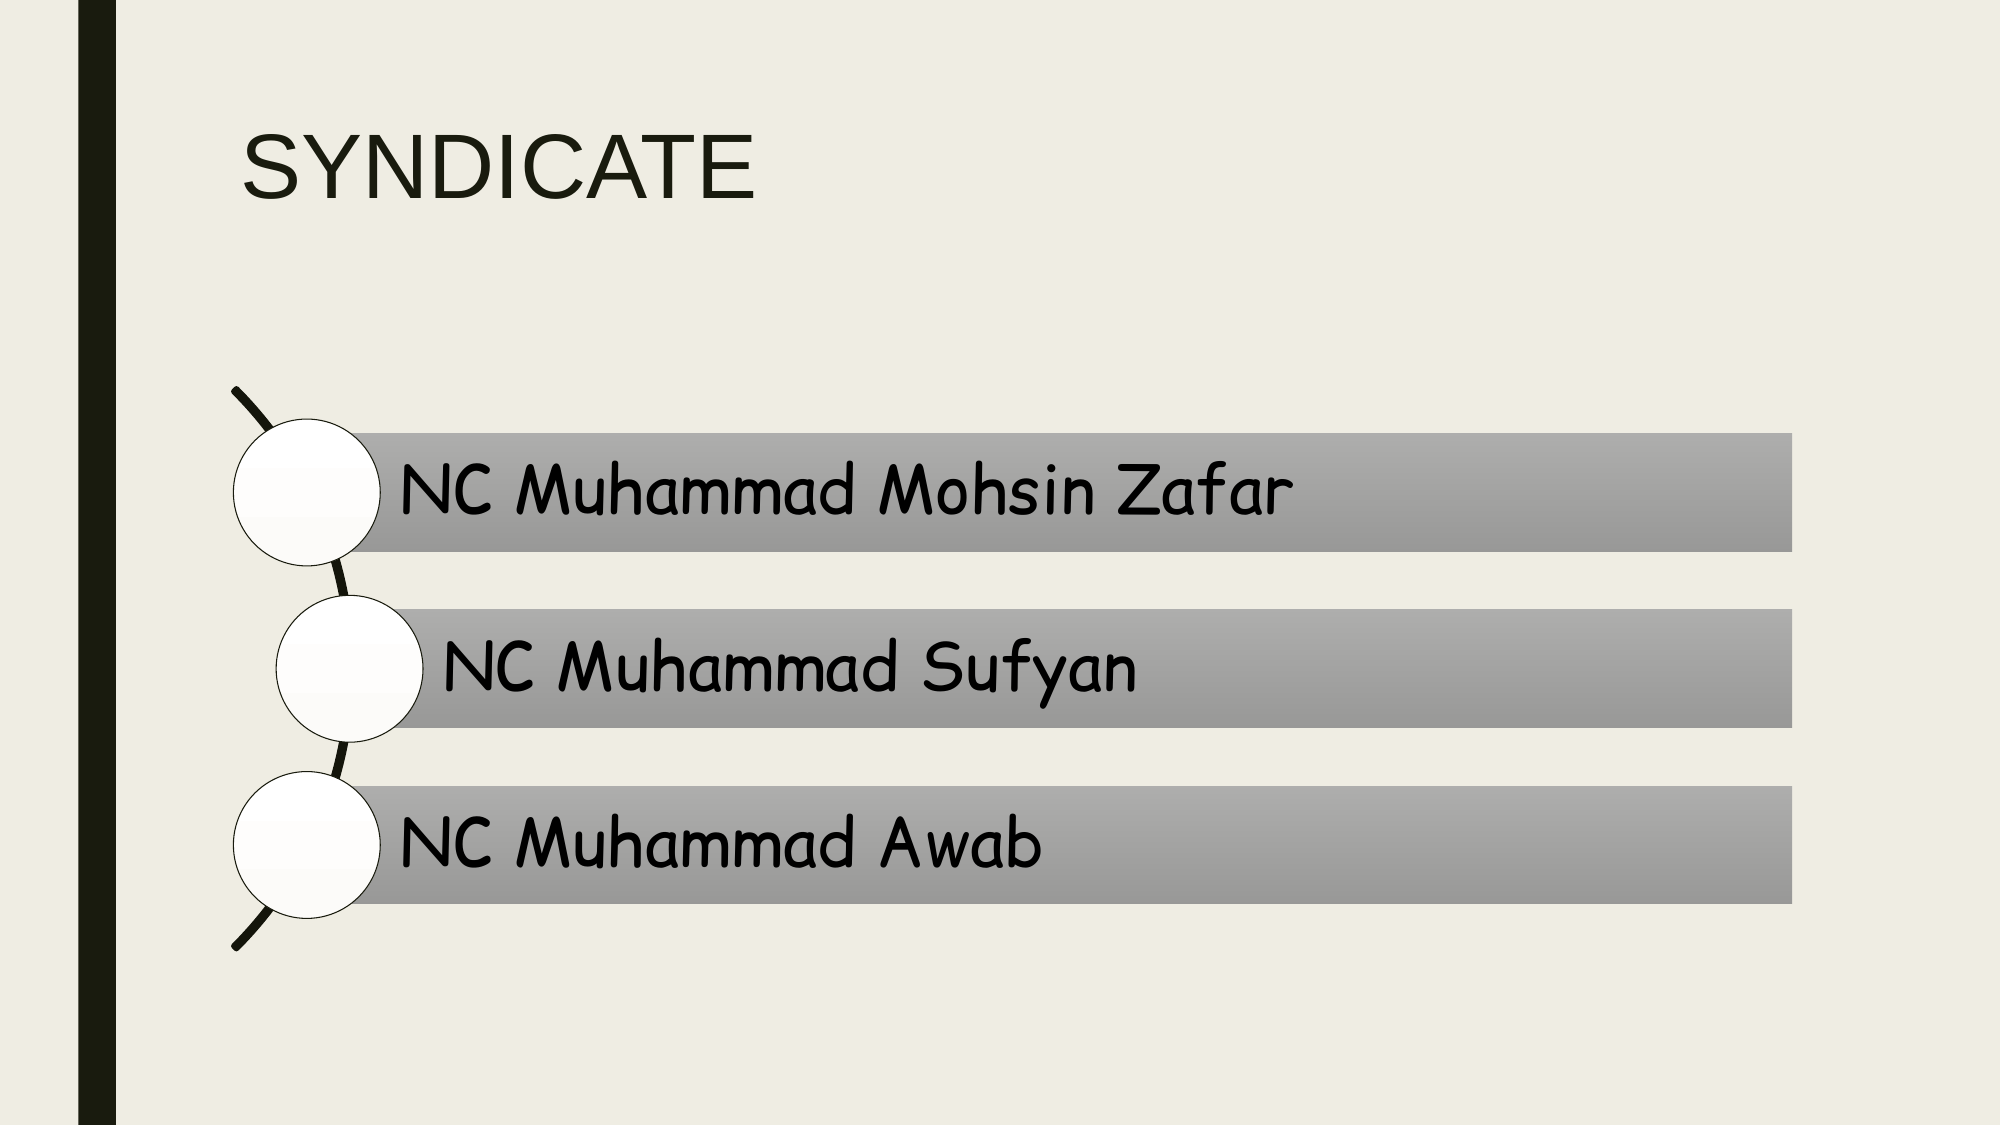

# SYNDICATE
NC Muhammad Mohsin Zafar
NC Muhammad Sufyan
NC Muhammad Awab